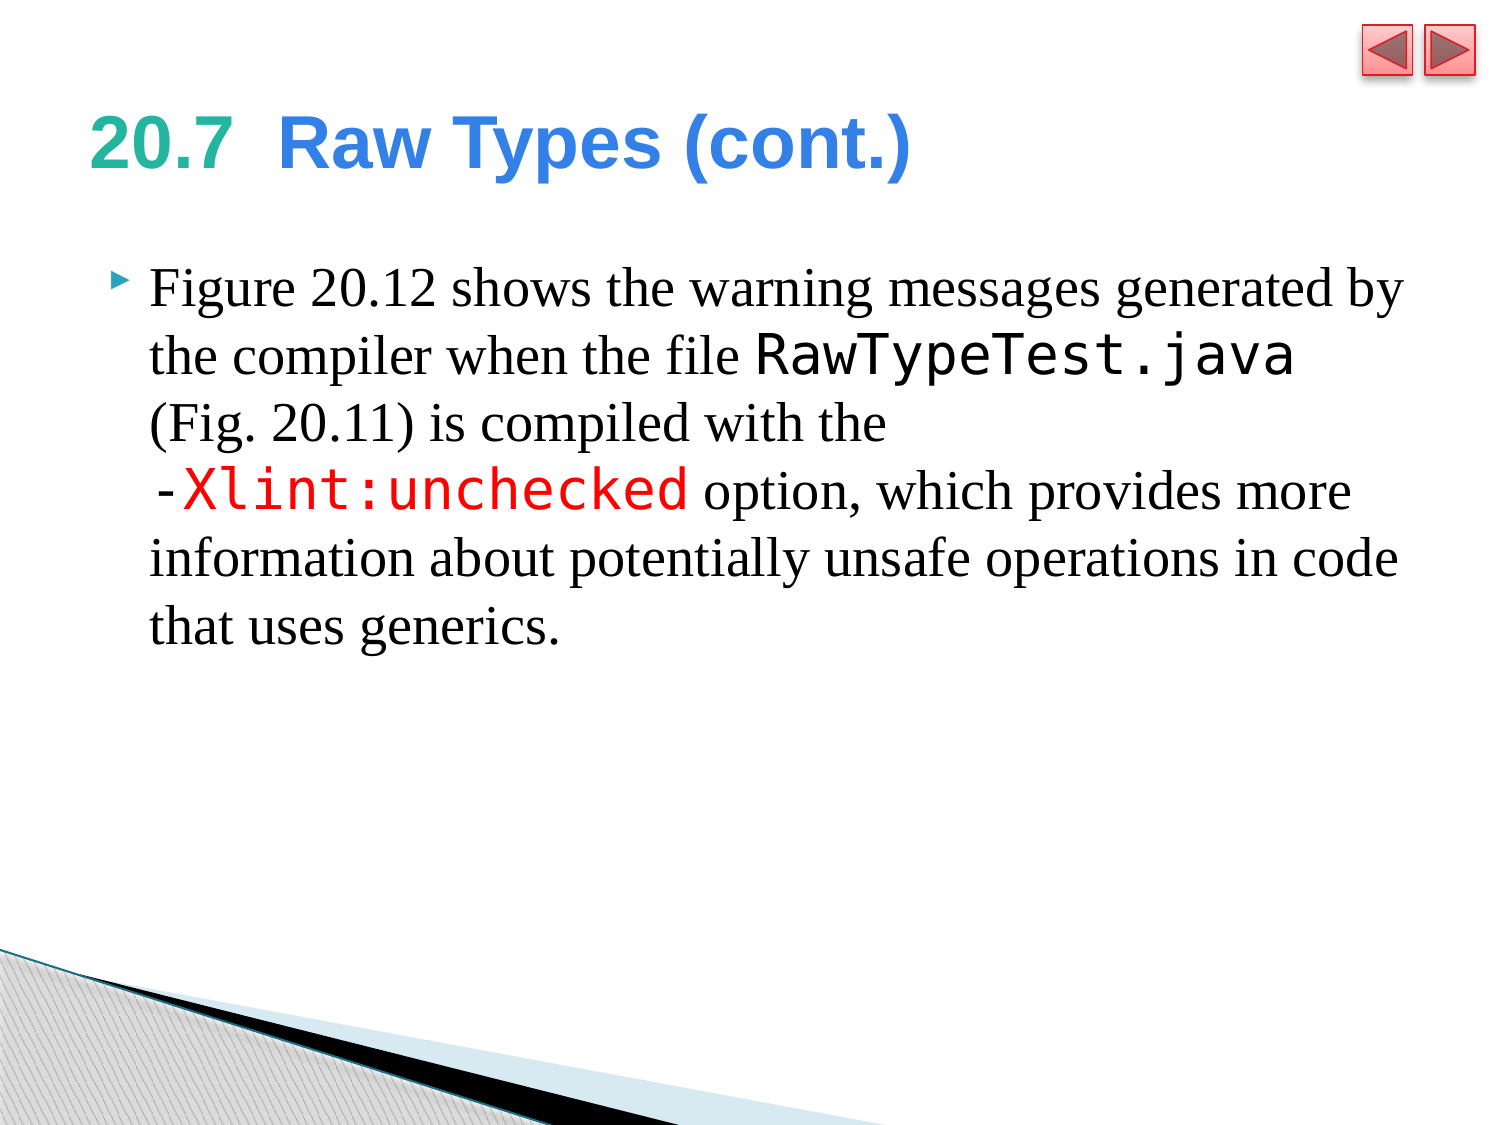

# 20.7  Raw Types (cont.)
Figure 20.12 shows the warning messages generated by the compiler when the file RawTypeTest.java (Fig. 20.11) is compiled with the
-Xlint:unchecked option, which provides more information about potentially unsafe operations in code that uses generics.